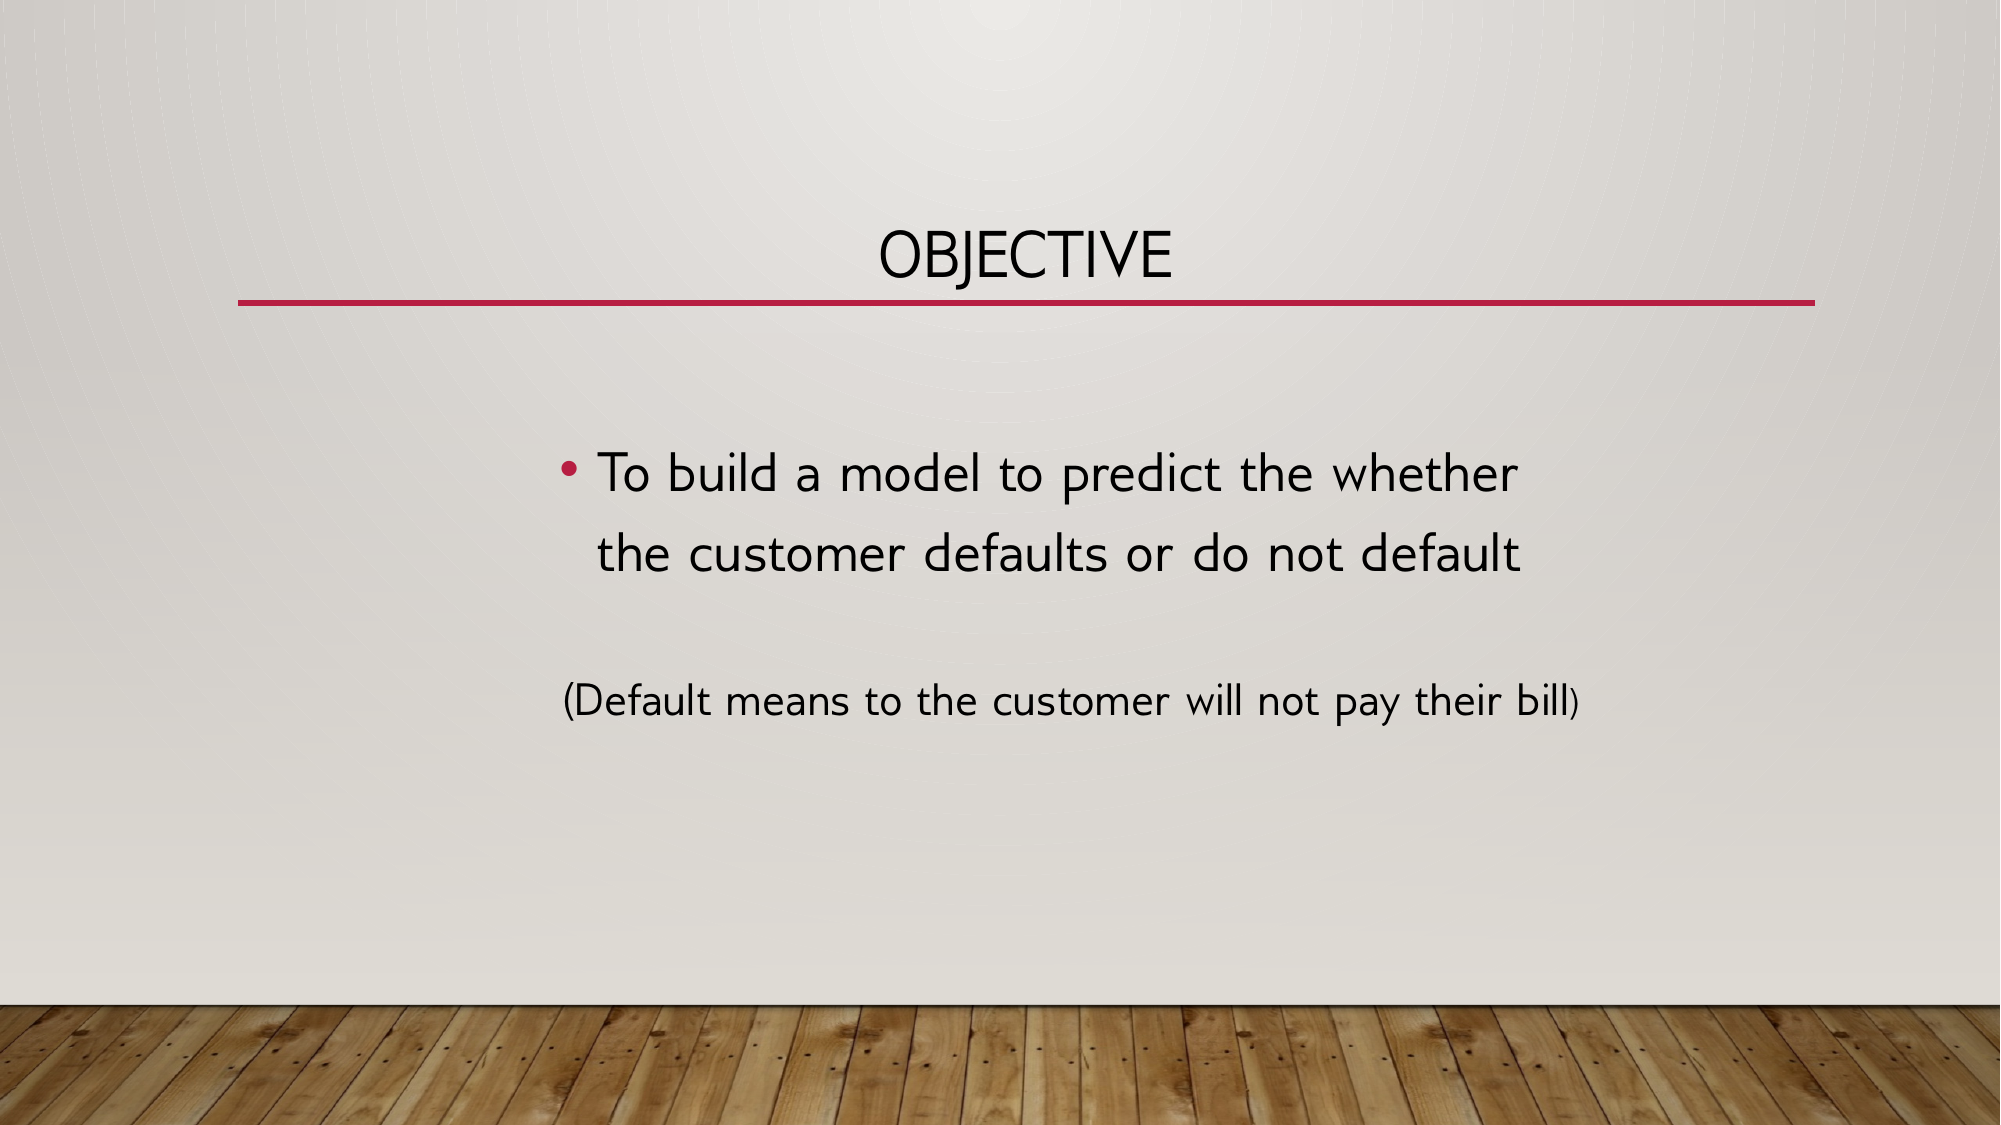

# Objective
To build a model to predict the whether the customer defaults or do not default
(Default means to the customer will not pay their bill)